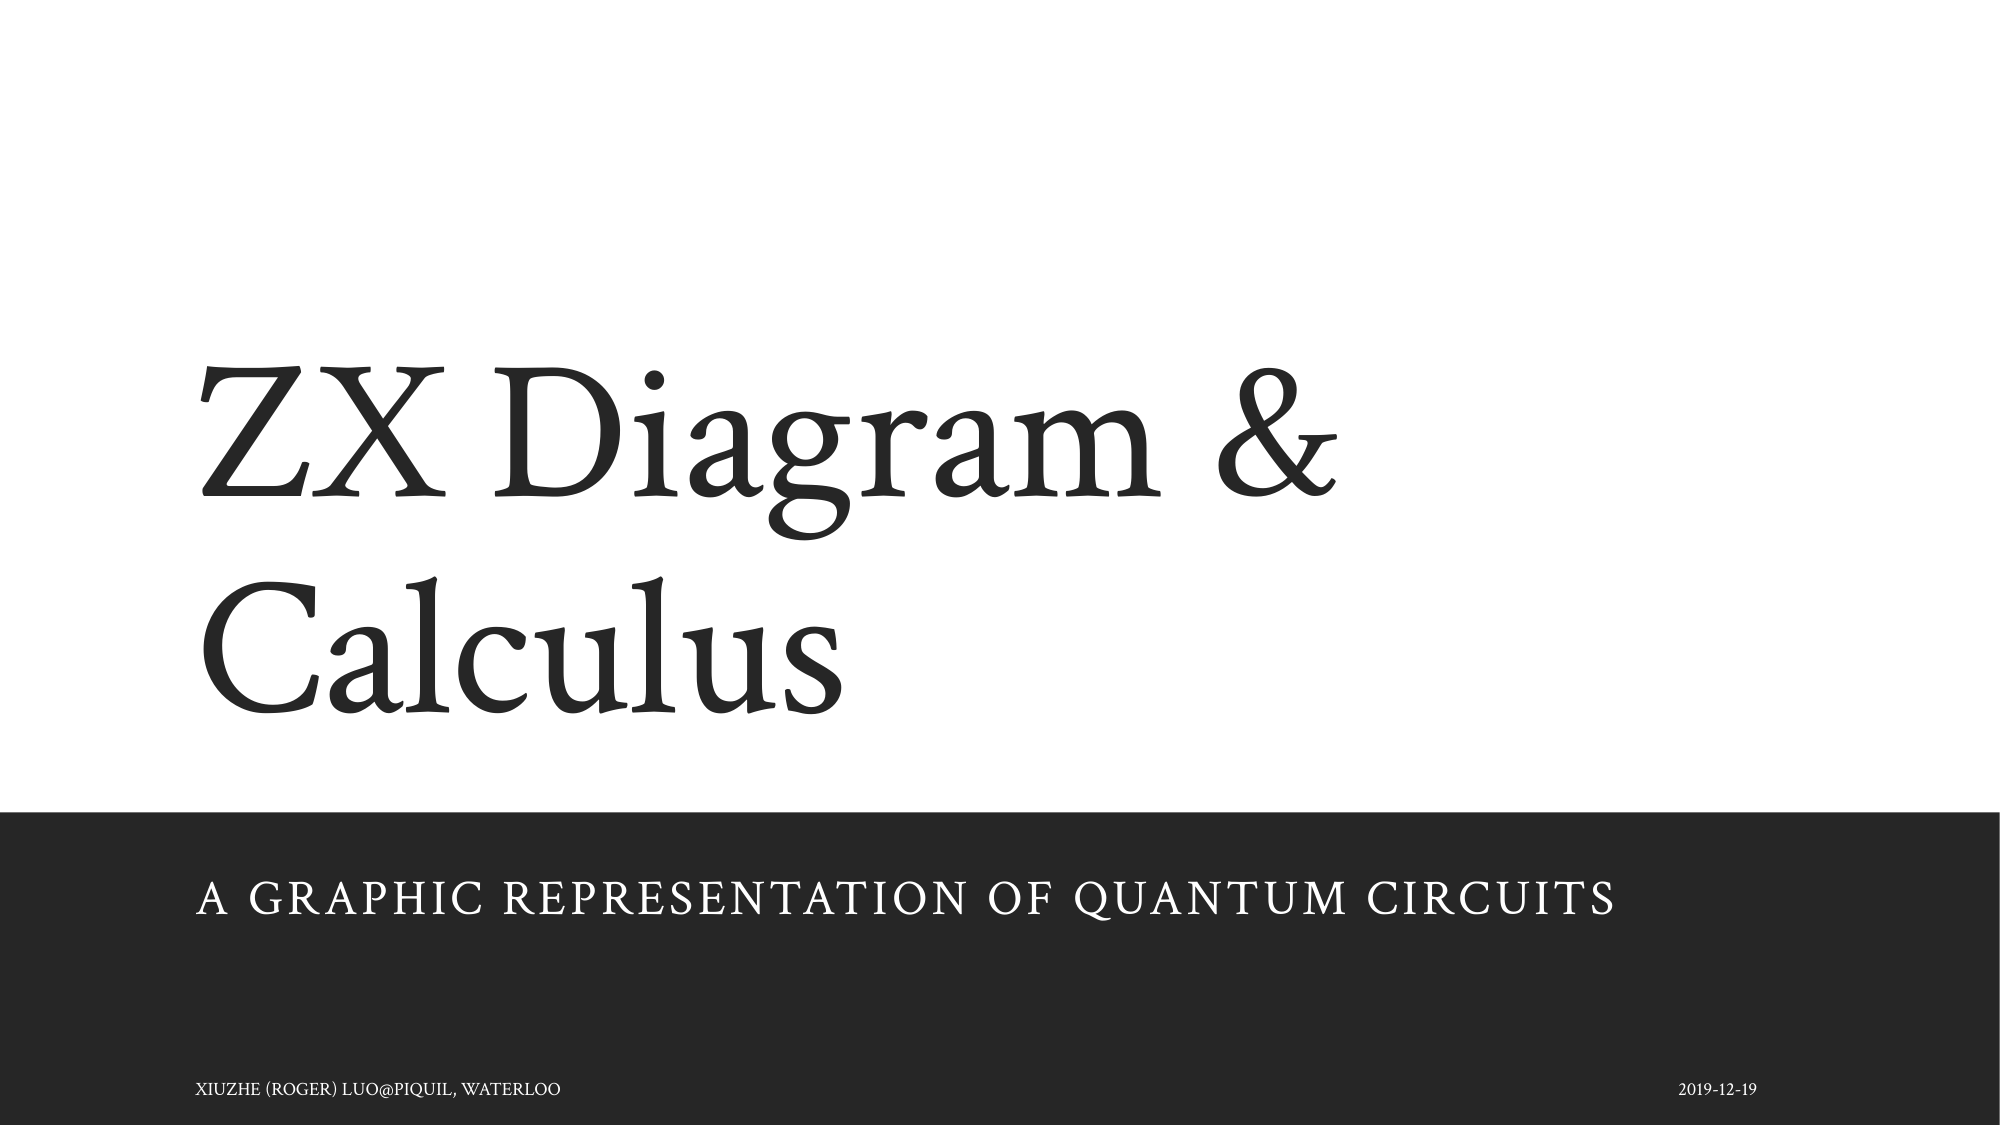

# ZX Diagram & Calculus

A graphic representation of quantum circuits
Xiuzhe (Roger) Luo@PIQUIL, Waterloo
2019-12-19